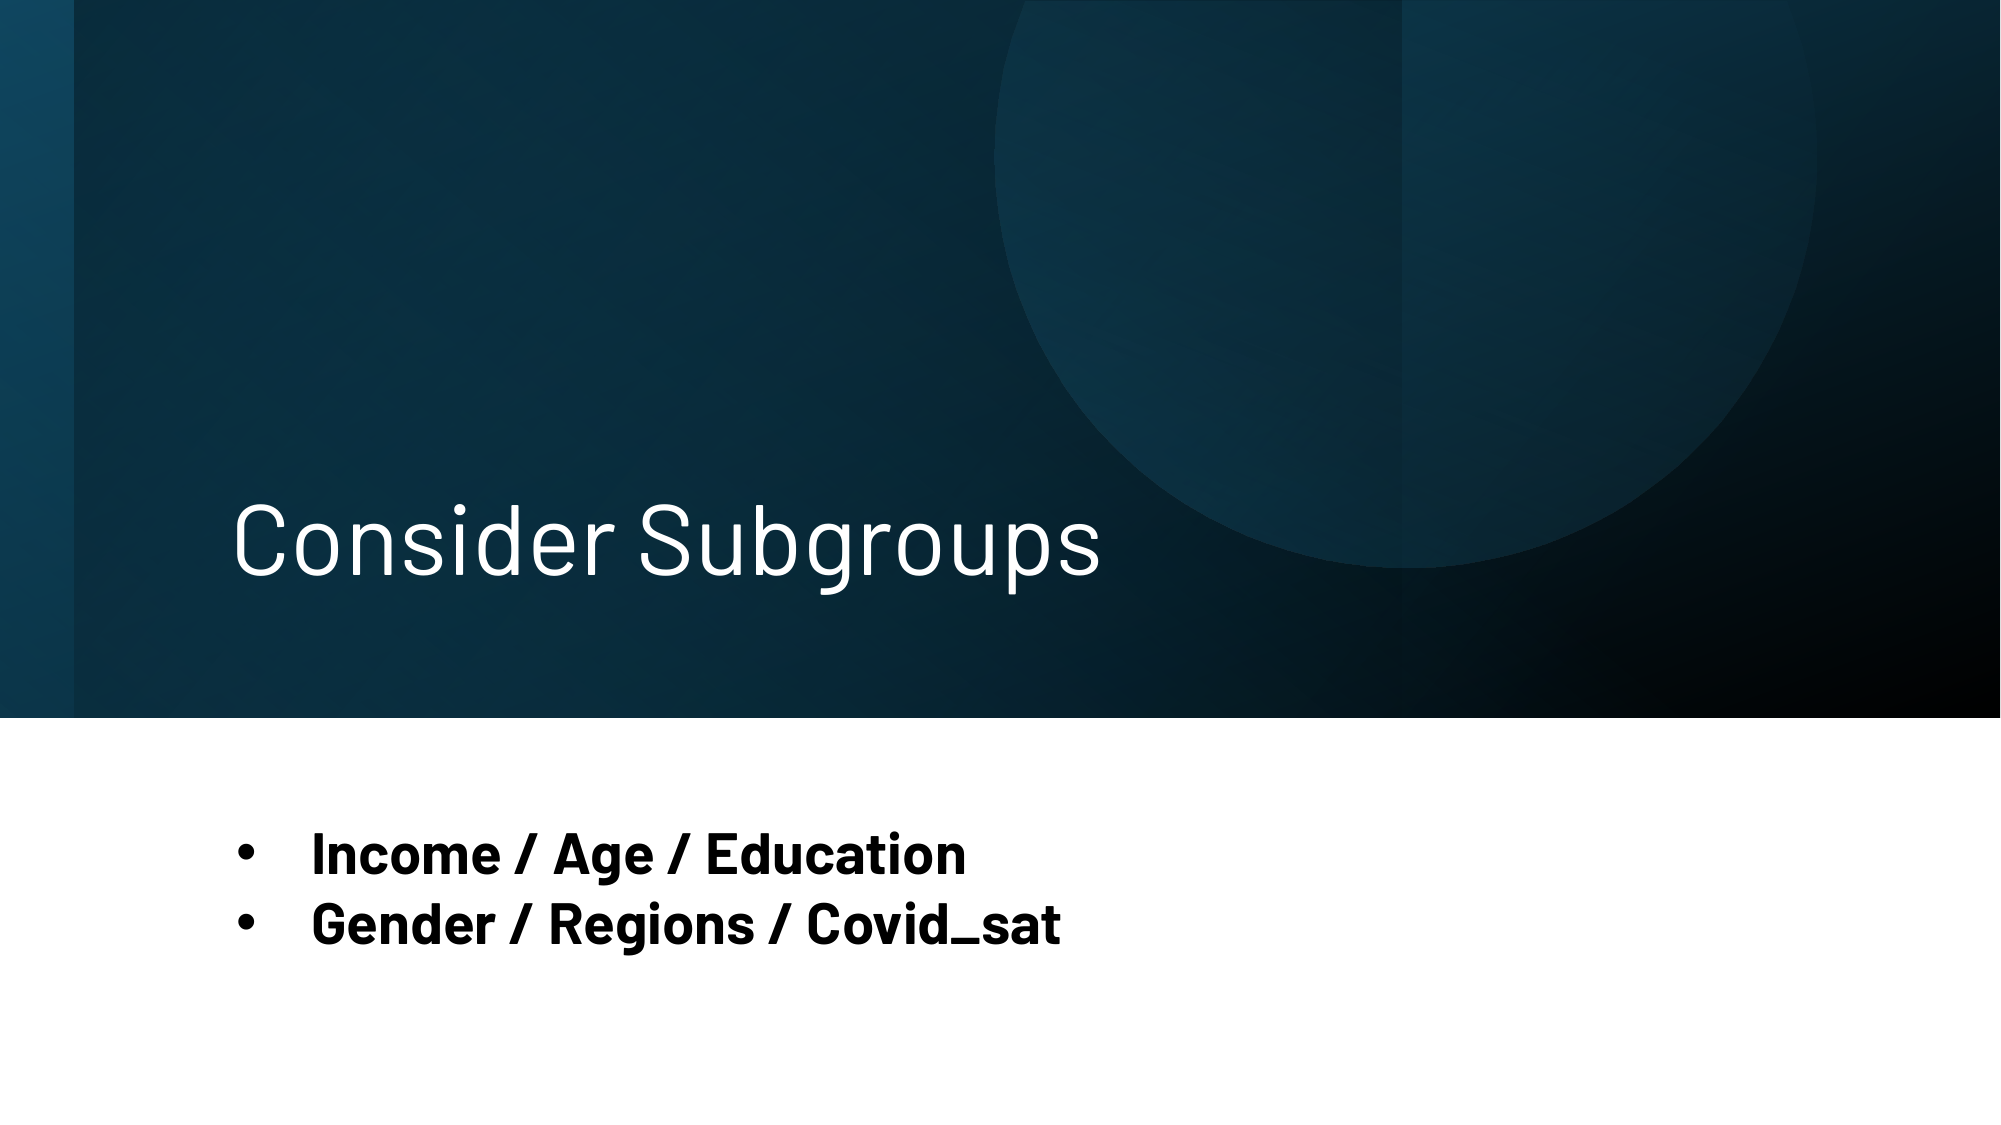

# DDML-LASSO
Consider Subgroups

Income / Age / Education
Gender / Regions / Covid_sat